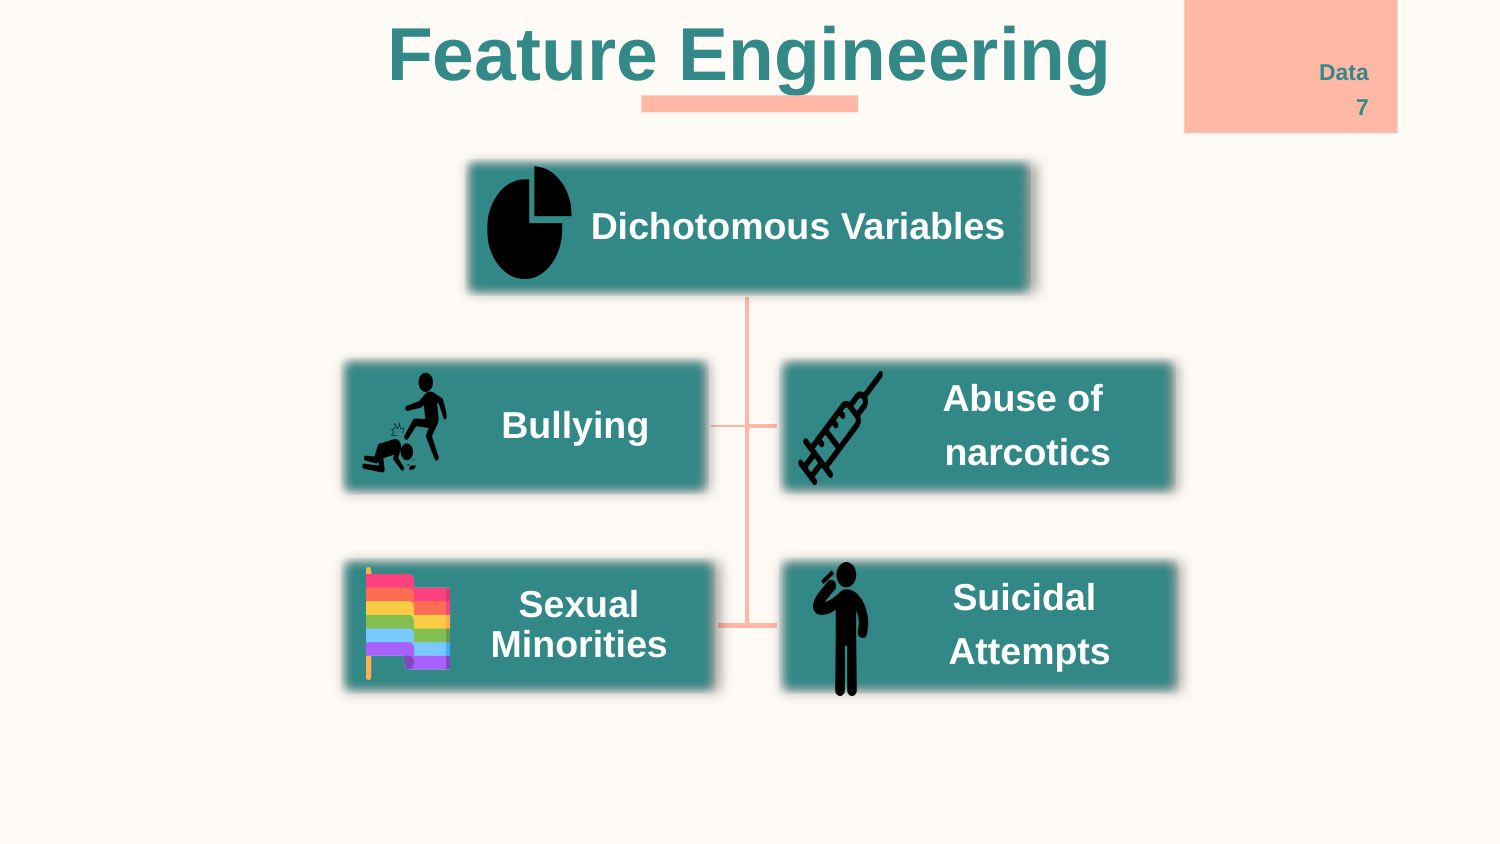

Feature Engineering
# Data
7
Dichotomous Variables
Bullying
Abuse of
narcotics
Sexual Minorities
Suicidal
Attempts